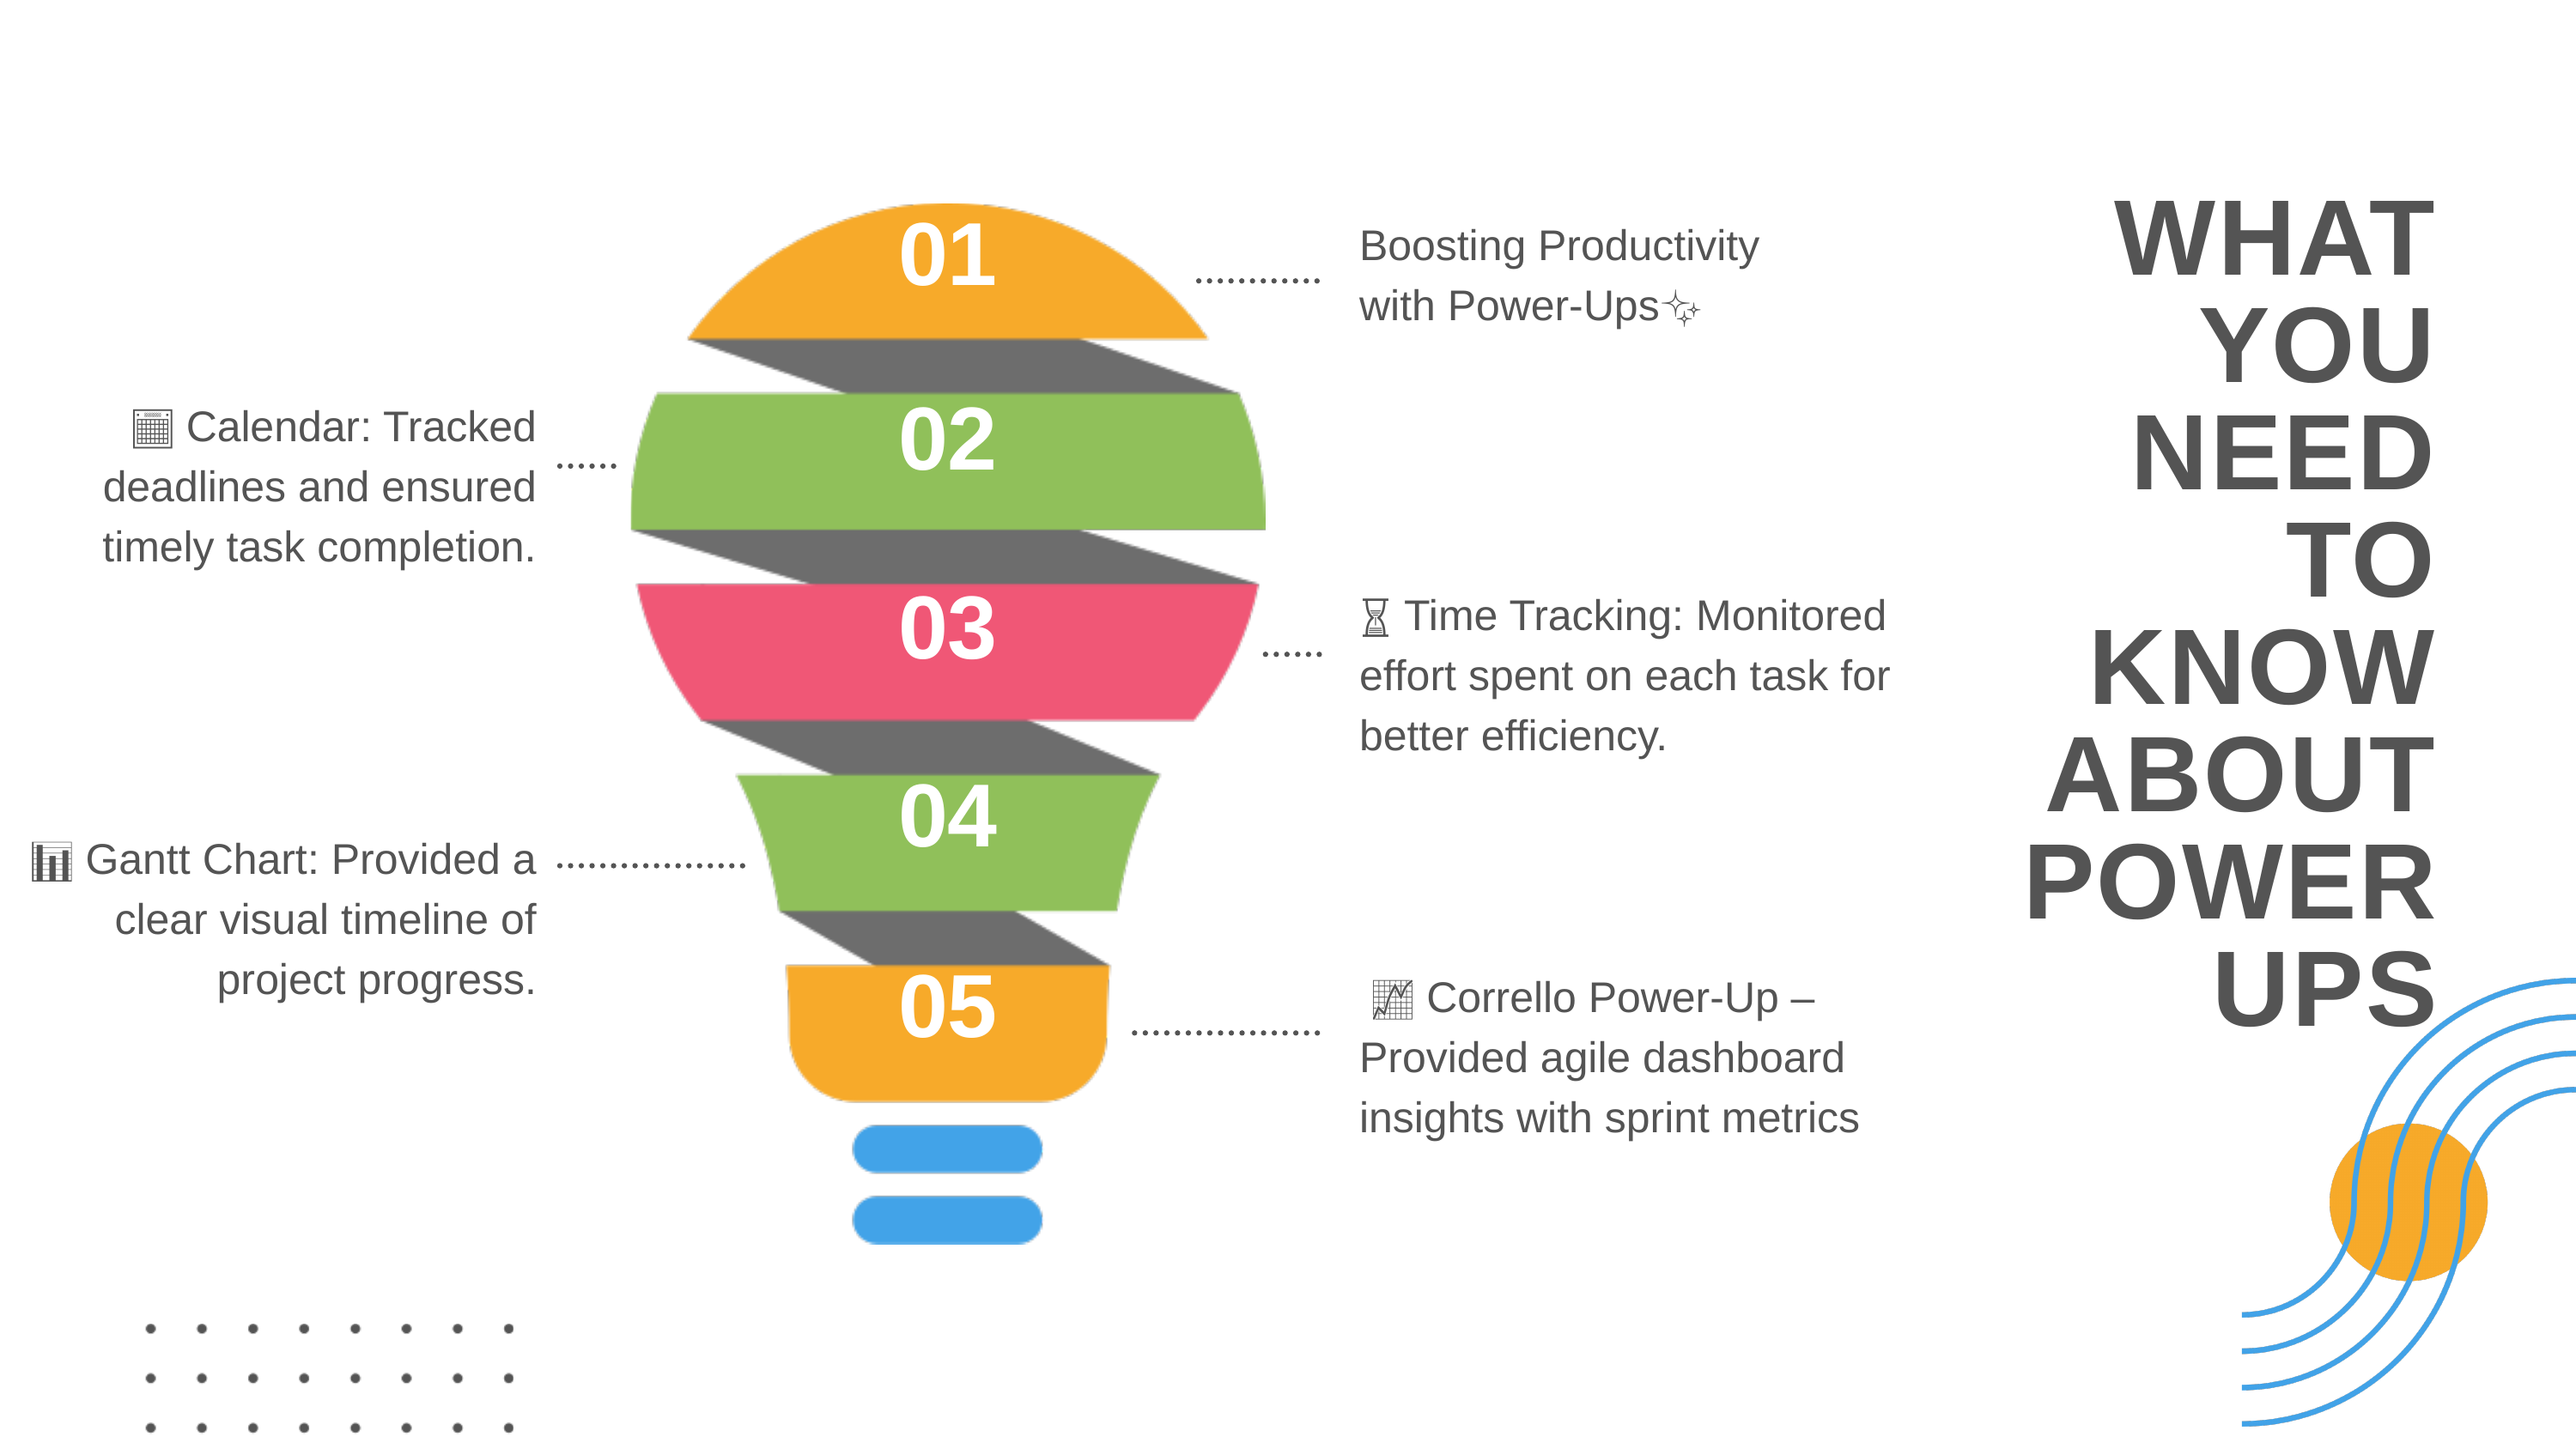

WHAT YOU NEED TO KNOW ABOUT POWER
UPS

Boosting Productivity with Power-Ups✨
01

📅 Calendar: Tracked deadlines and ensured timely task completion.
02

⏳ Time Tracking: Monitored effort spent on each task for better efficiency.
03

04
📊 Gantt Chart: Provided a clear visual timeline of project progress.

 📈 Corrello Power-Up – Provided agile dashboard insights with sprint metrics
05